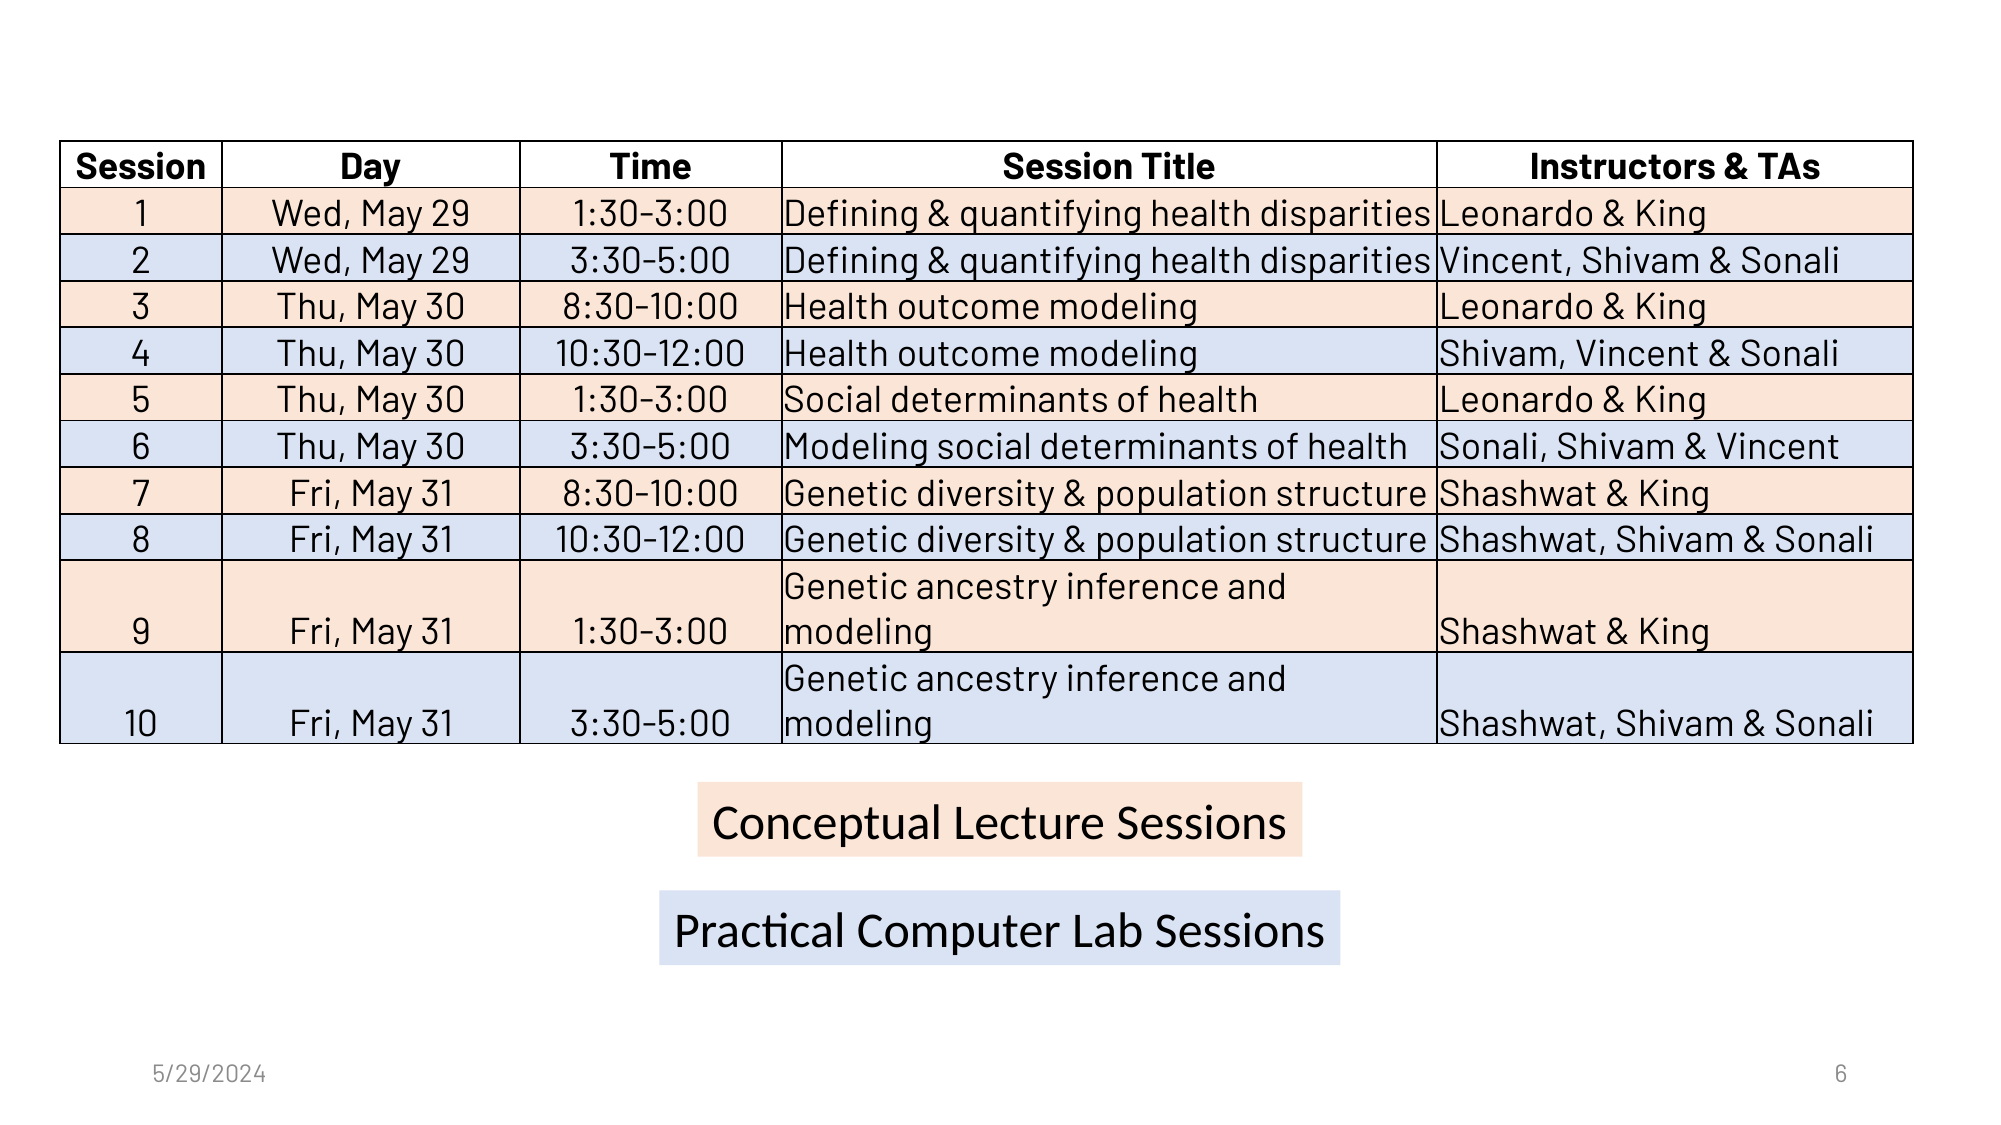

| Session | Day | Time | Session Title | Instructors & TAs |
| --- | --- | --- | --- | --- |
| 1 | Wed, May 29 | 1:30-3:00 | Defining & quantifying health disparities | Leonardo & King |
| 2 | Wed, May 29 | 3:30-5:00 | Defining & quantifying health disparities | Vincent, Shivam & Sonali |
| 3 | Thu, May 30 | 8:30-10:00 | Health outcome modeling | Leonardo & King |
| 4 | Thu, May 30 | 10:30-12:00 | Health outcome modeling | Shivam, Vincent & Sonali |
| 5 | Thu, May 30 | 1:30-3:00 | Social determinants of health | Leonardo & King |
| 6 | Thu, May 30 | 3:30-5:00 | Modeling social determinants of health | Sonali, Shivam & Vincent |
| 7 | Fri, May 31 | 8:30-10:00 | Genetic diversity & population structure | Shashwat & King |
| 8 | Fri, May 31 | 10:30-12:00 | Genetic diversity & population structure | Shashwat, Shivam & Sonali |
| 9 | Fri, May 31 | 1:30-3:00 | Genetic ancestry inference and modeling | Shashwat & King |
| 10 | Fri, May 31 | 3:30-5:00 | Genetic ancestry inference and modeling | Shashwat, Shivam & Sonali |
Conceptual Lecture Sessions
Practical Computer Lab Sessions
5/29/2024
6